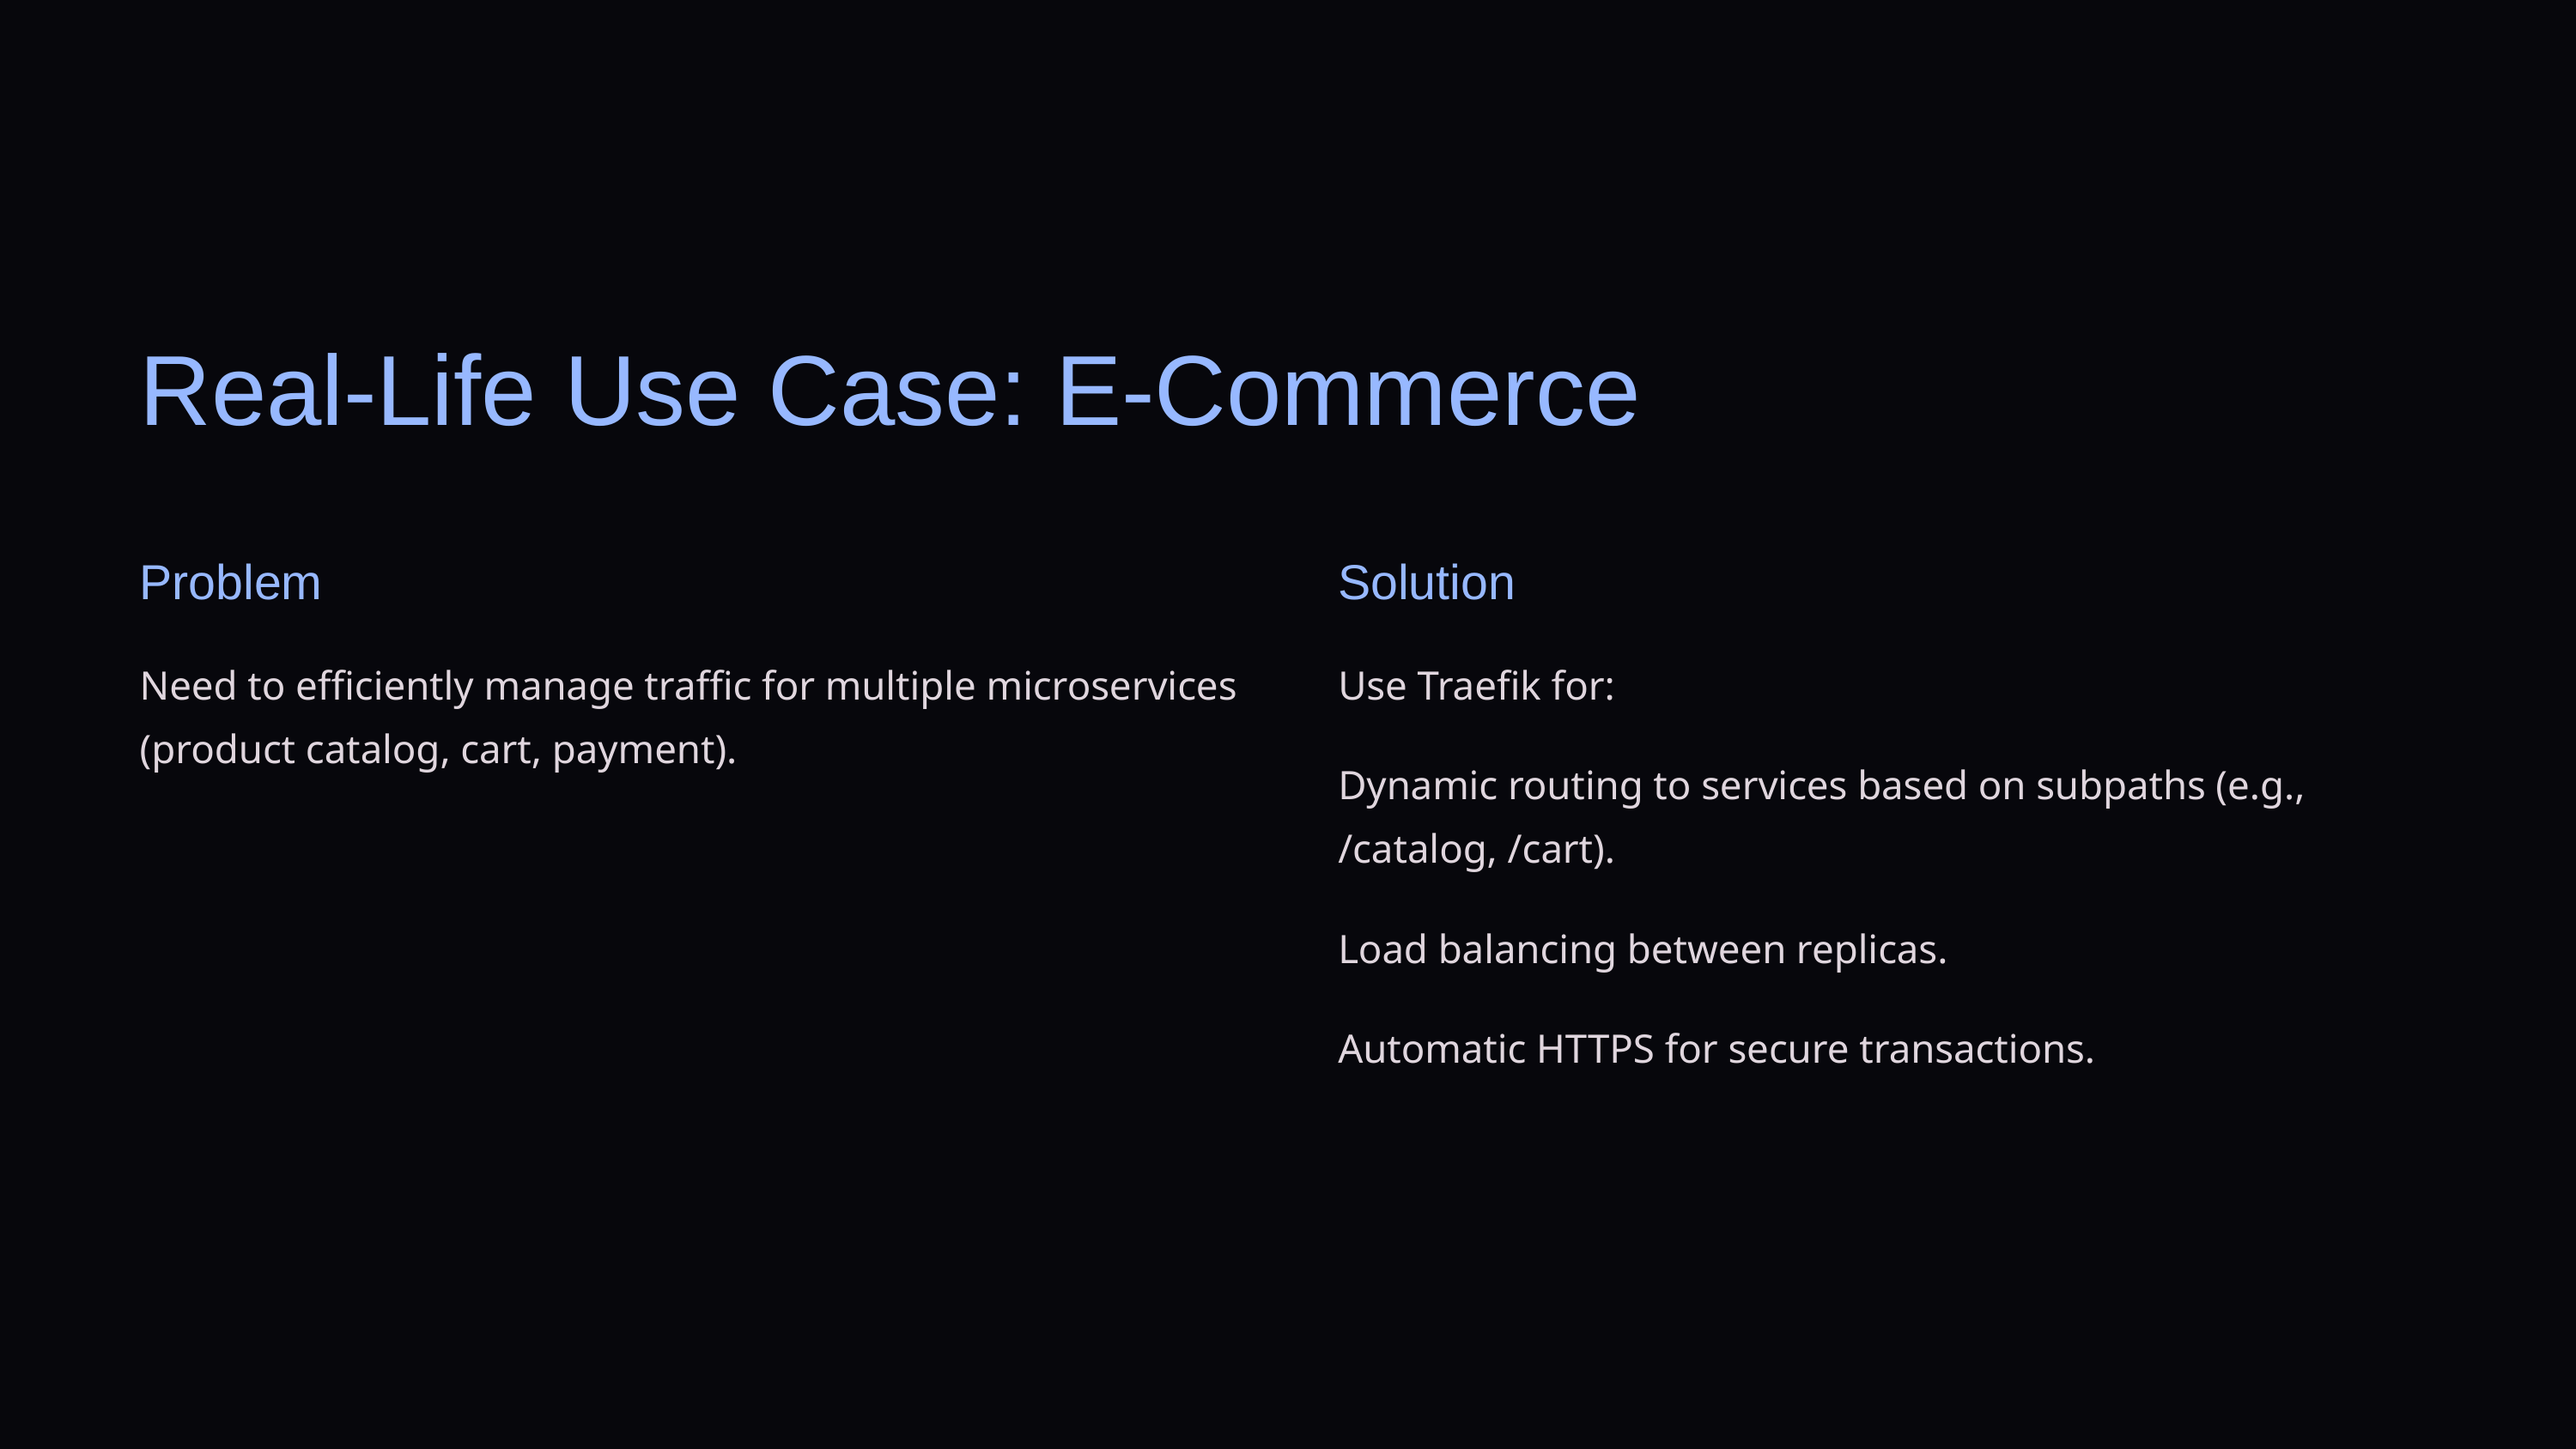

Real-Life Use Case: E-Commerce
Problem
Solution
Need to efficiently manage traffic for multiple microservices (product catalog, cart, payment).
Use Traefik for:
Dynamic routing to services based on subpaths (e.g., /catalog, /cart).
Load balancing between replicas.
Automatic HTTPS for secure transactions.